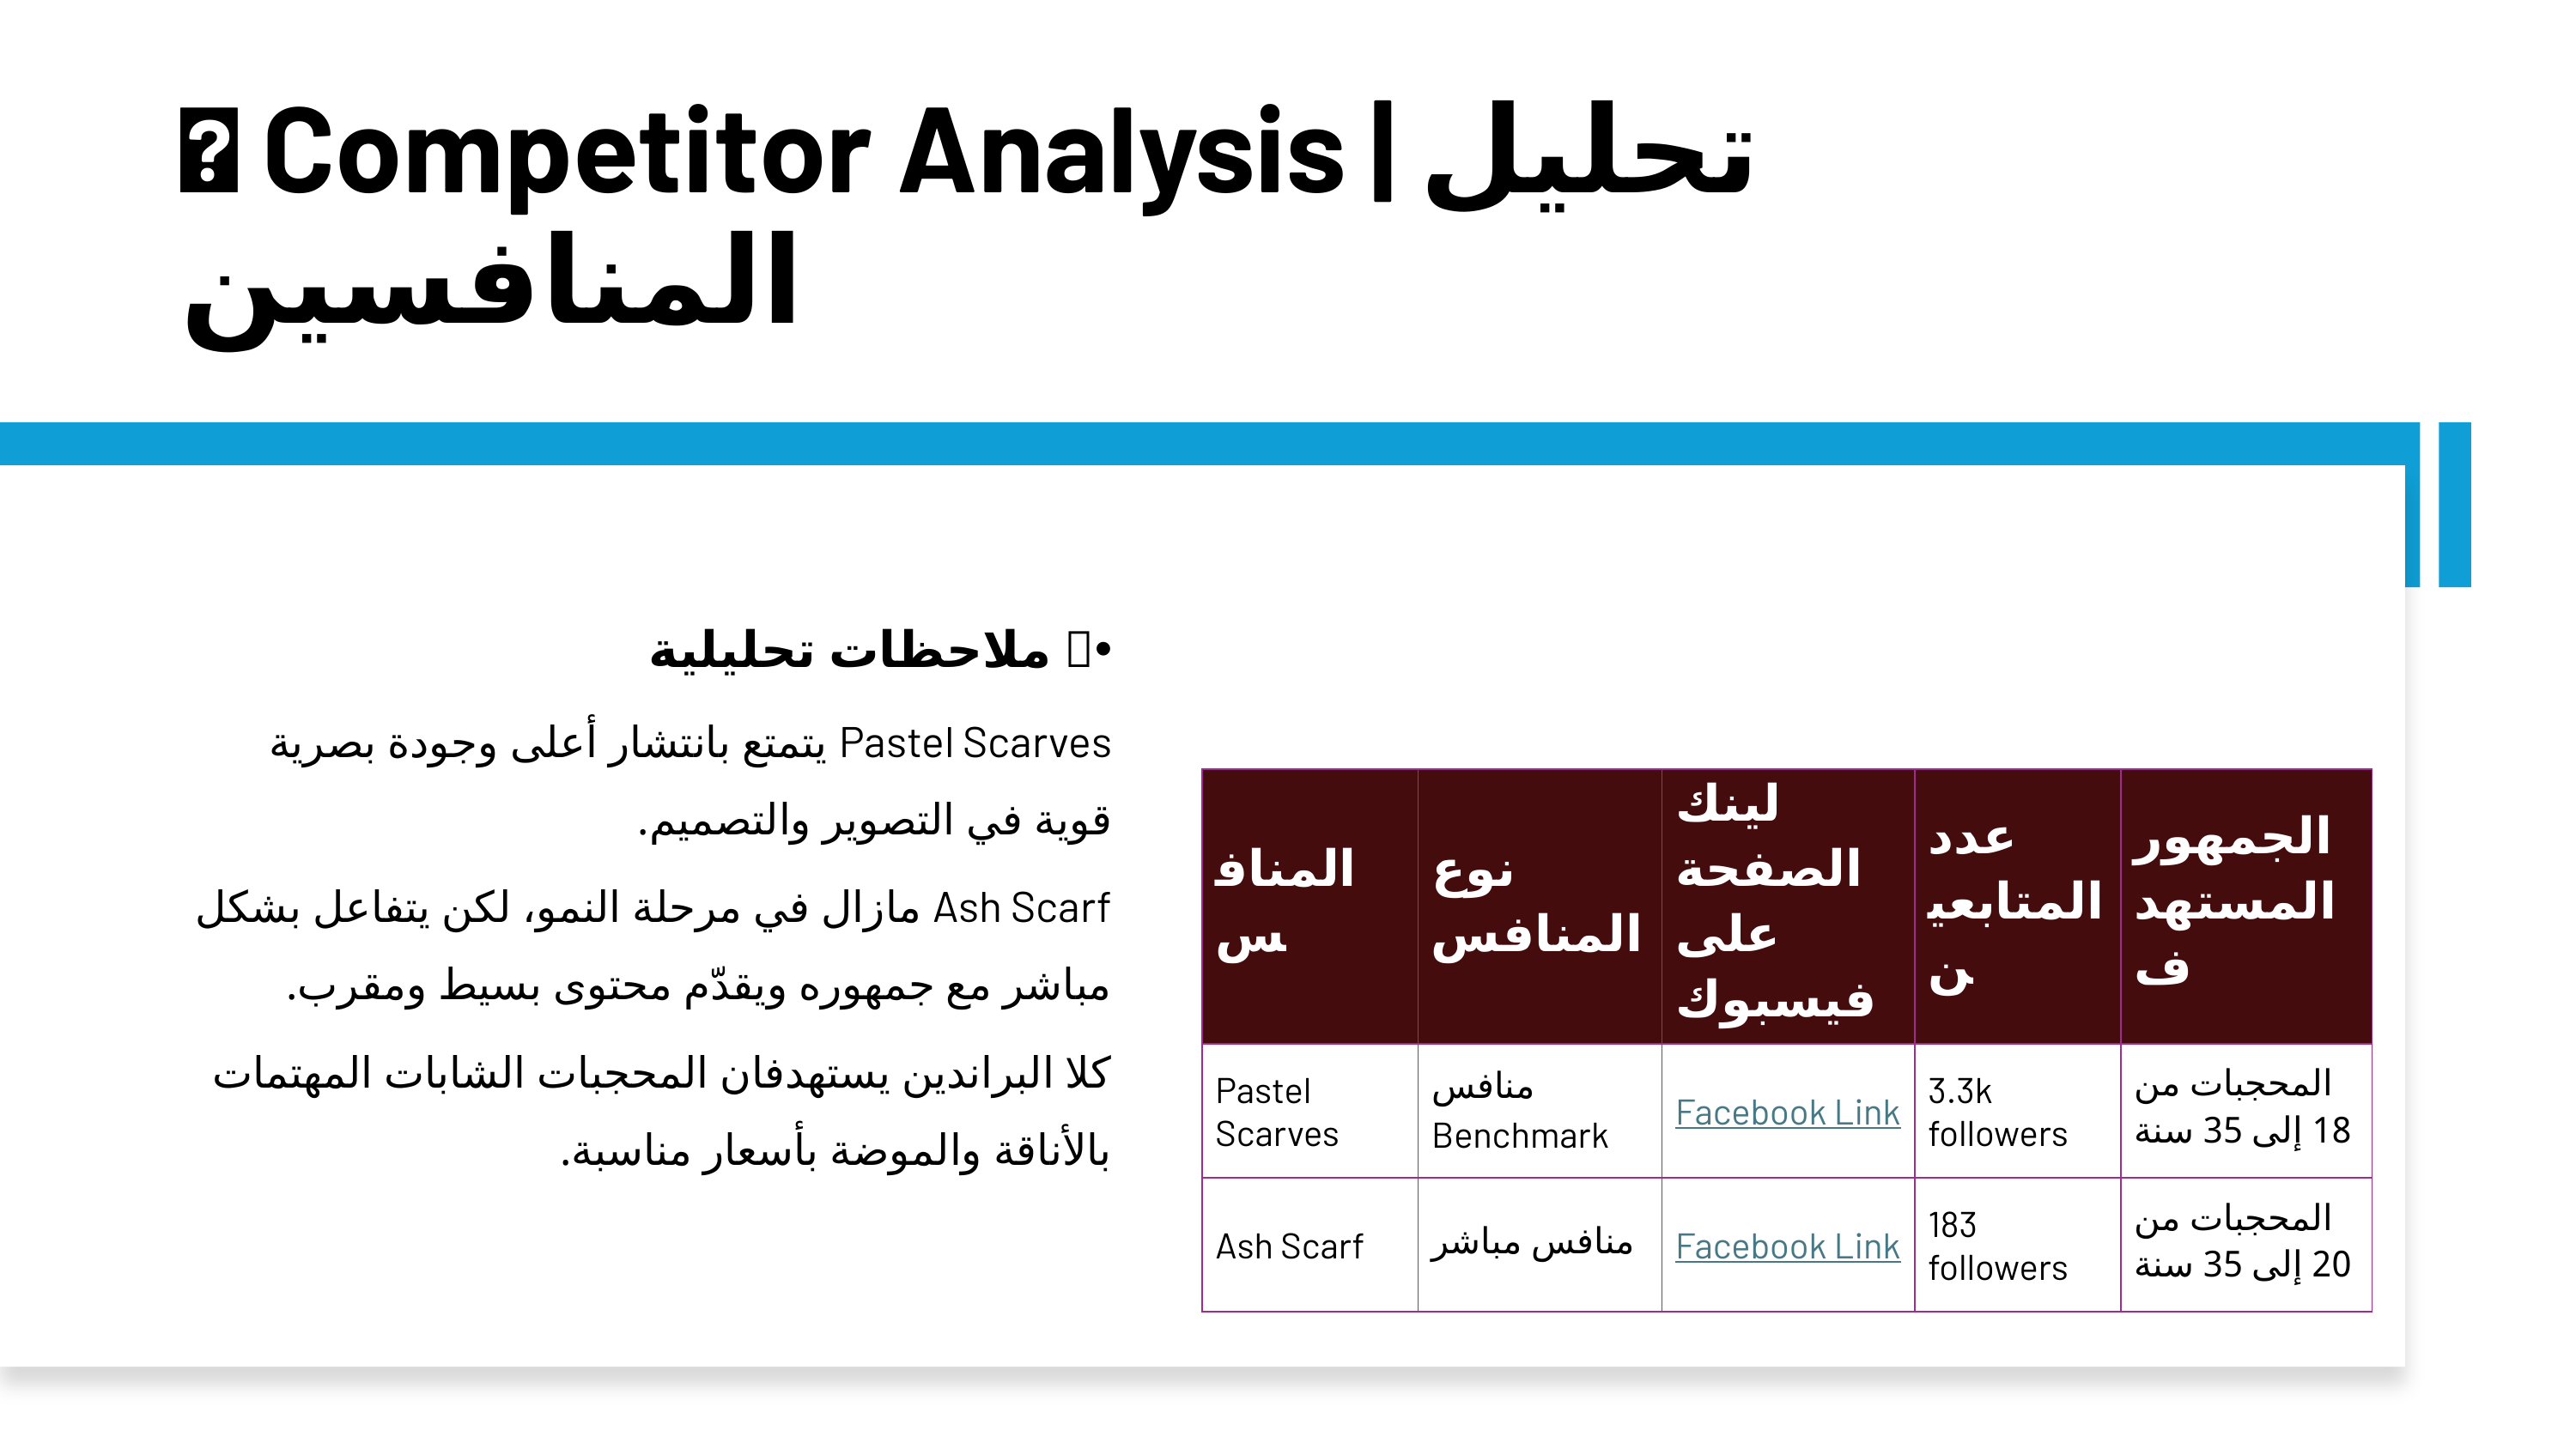

# 🧩 Competitor Analysis | تحليل المنافسين

💡 ملاحظات تحليلية
Pastel Scarves يتمتع بانتشار أعلى وجودة بصرية قوية في التصوير والتصميم.
Ash Scarf مازال في مرحلة النمو، لكن يتفاعل بشكل مباشر مع جمهوره ويقدّم محتوى بسيط ومقرب.
كلا البراندين يستهدفان المحجبات الشابات المهتمات بالأناقة والموضة بأسعار مناسبة.

| المنافس | نوع المنافس | لينك الصفحة على فيسبوك | عدد المتابعين | الجمهور المستهدف |
| --- | --- | --- | --- | --- |
| Pastel Scarves | منافس Benchmark | Facebook Link | 3.3k followers | المحجبات من 18 إلى 35 سنة |
| Ash Scarf | منافس مباشر | Facebook Link | 183 followers | المحجبات من 20 إلى 35 سنة |